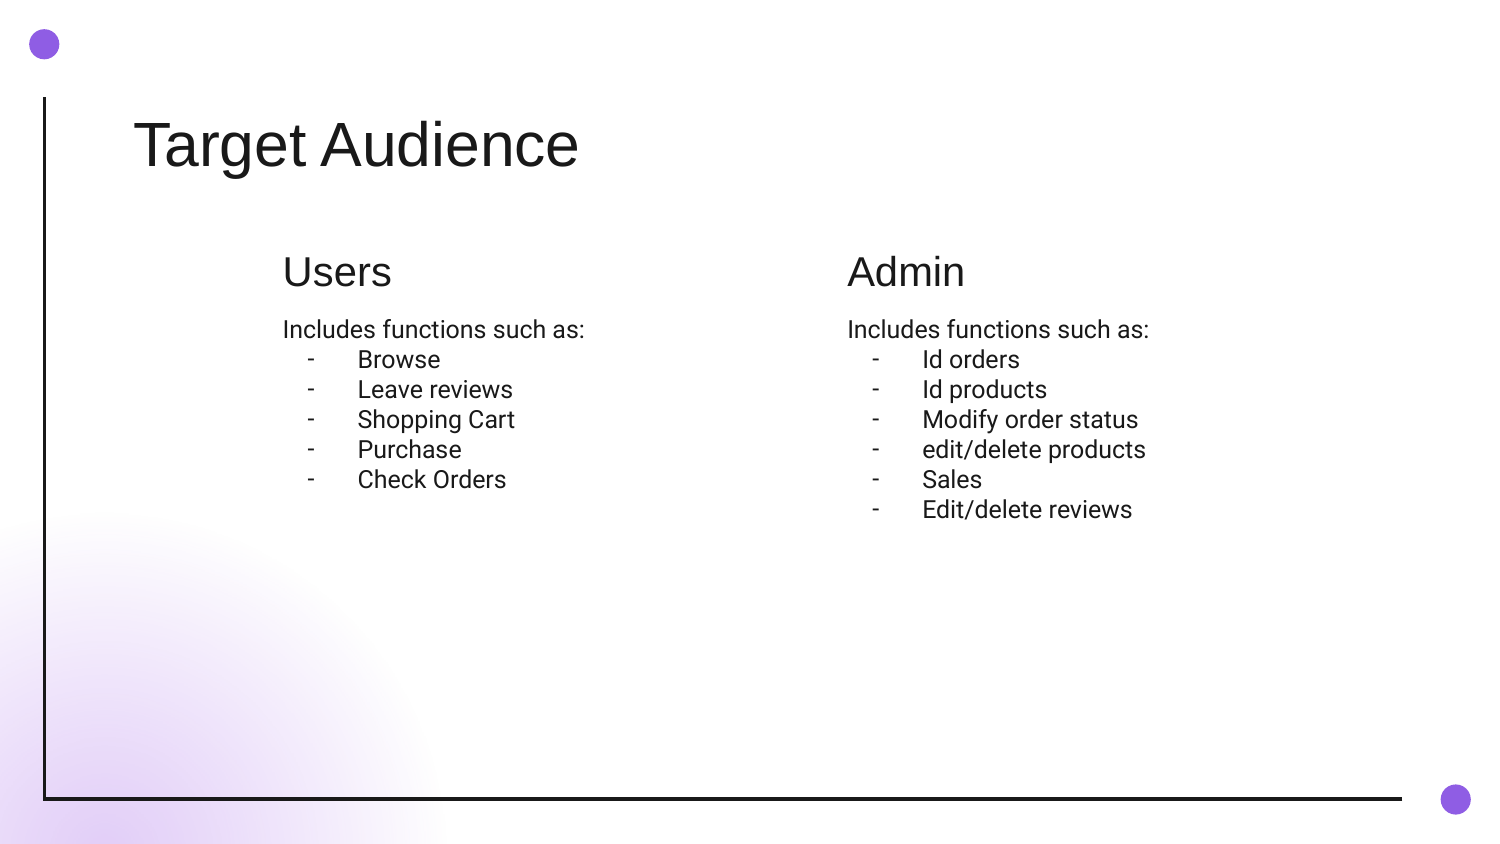

# Target Audience
Users
Admin
Includes functions such as:
Browse
Leave reviews
Shopping Cart
Purchase
Check Orders
Includes functions such as:
Id orders
Id products
Modify order status
edit/delete products
Sales
Edit/delete reviews